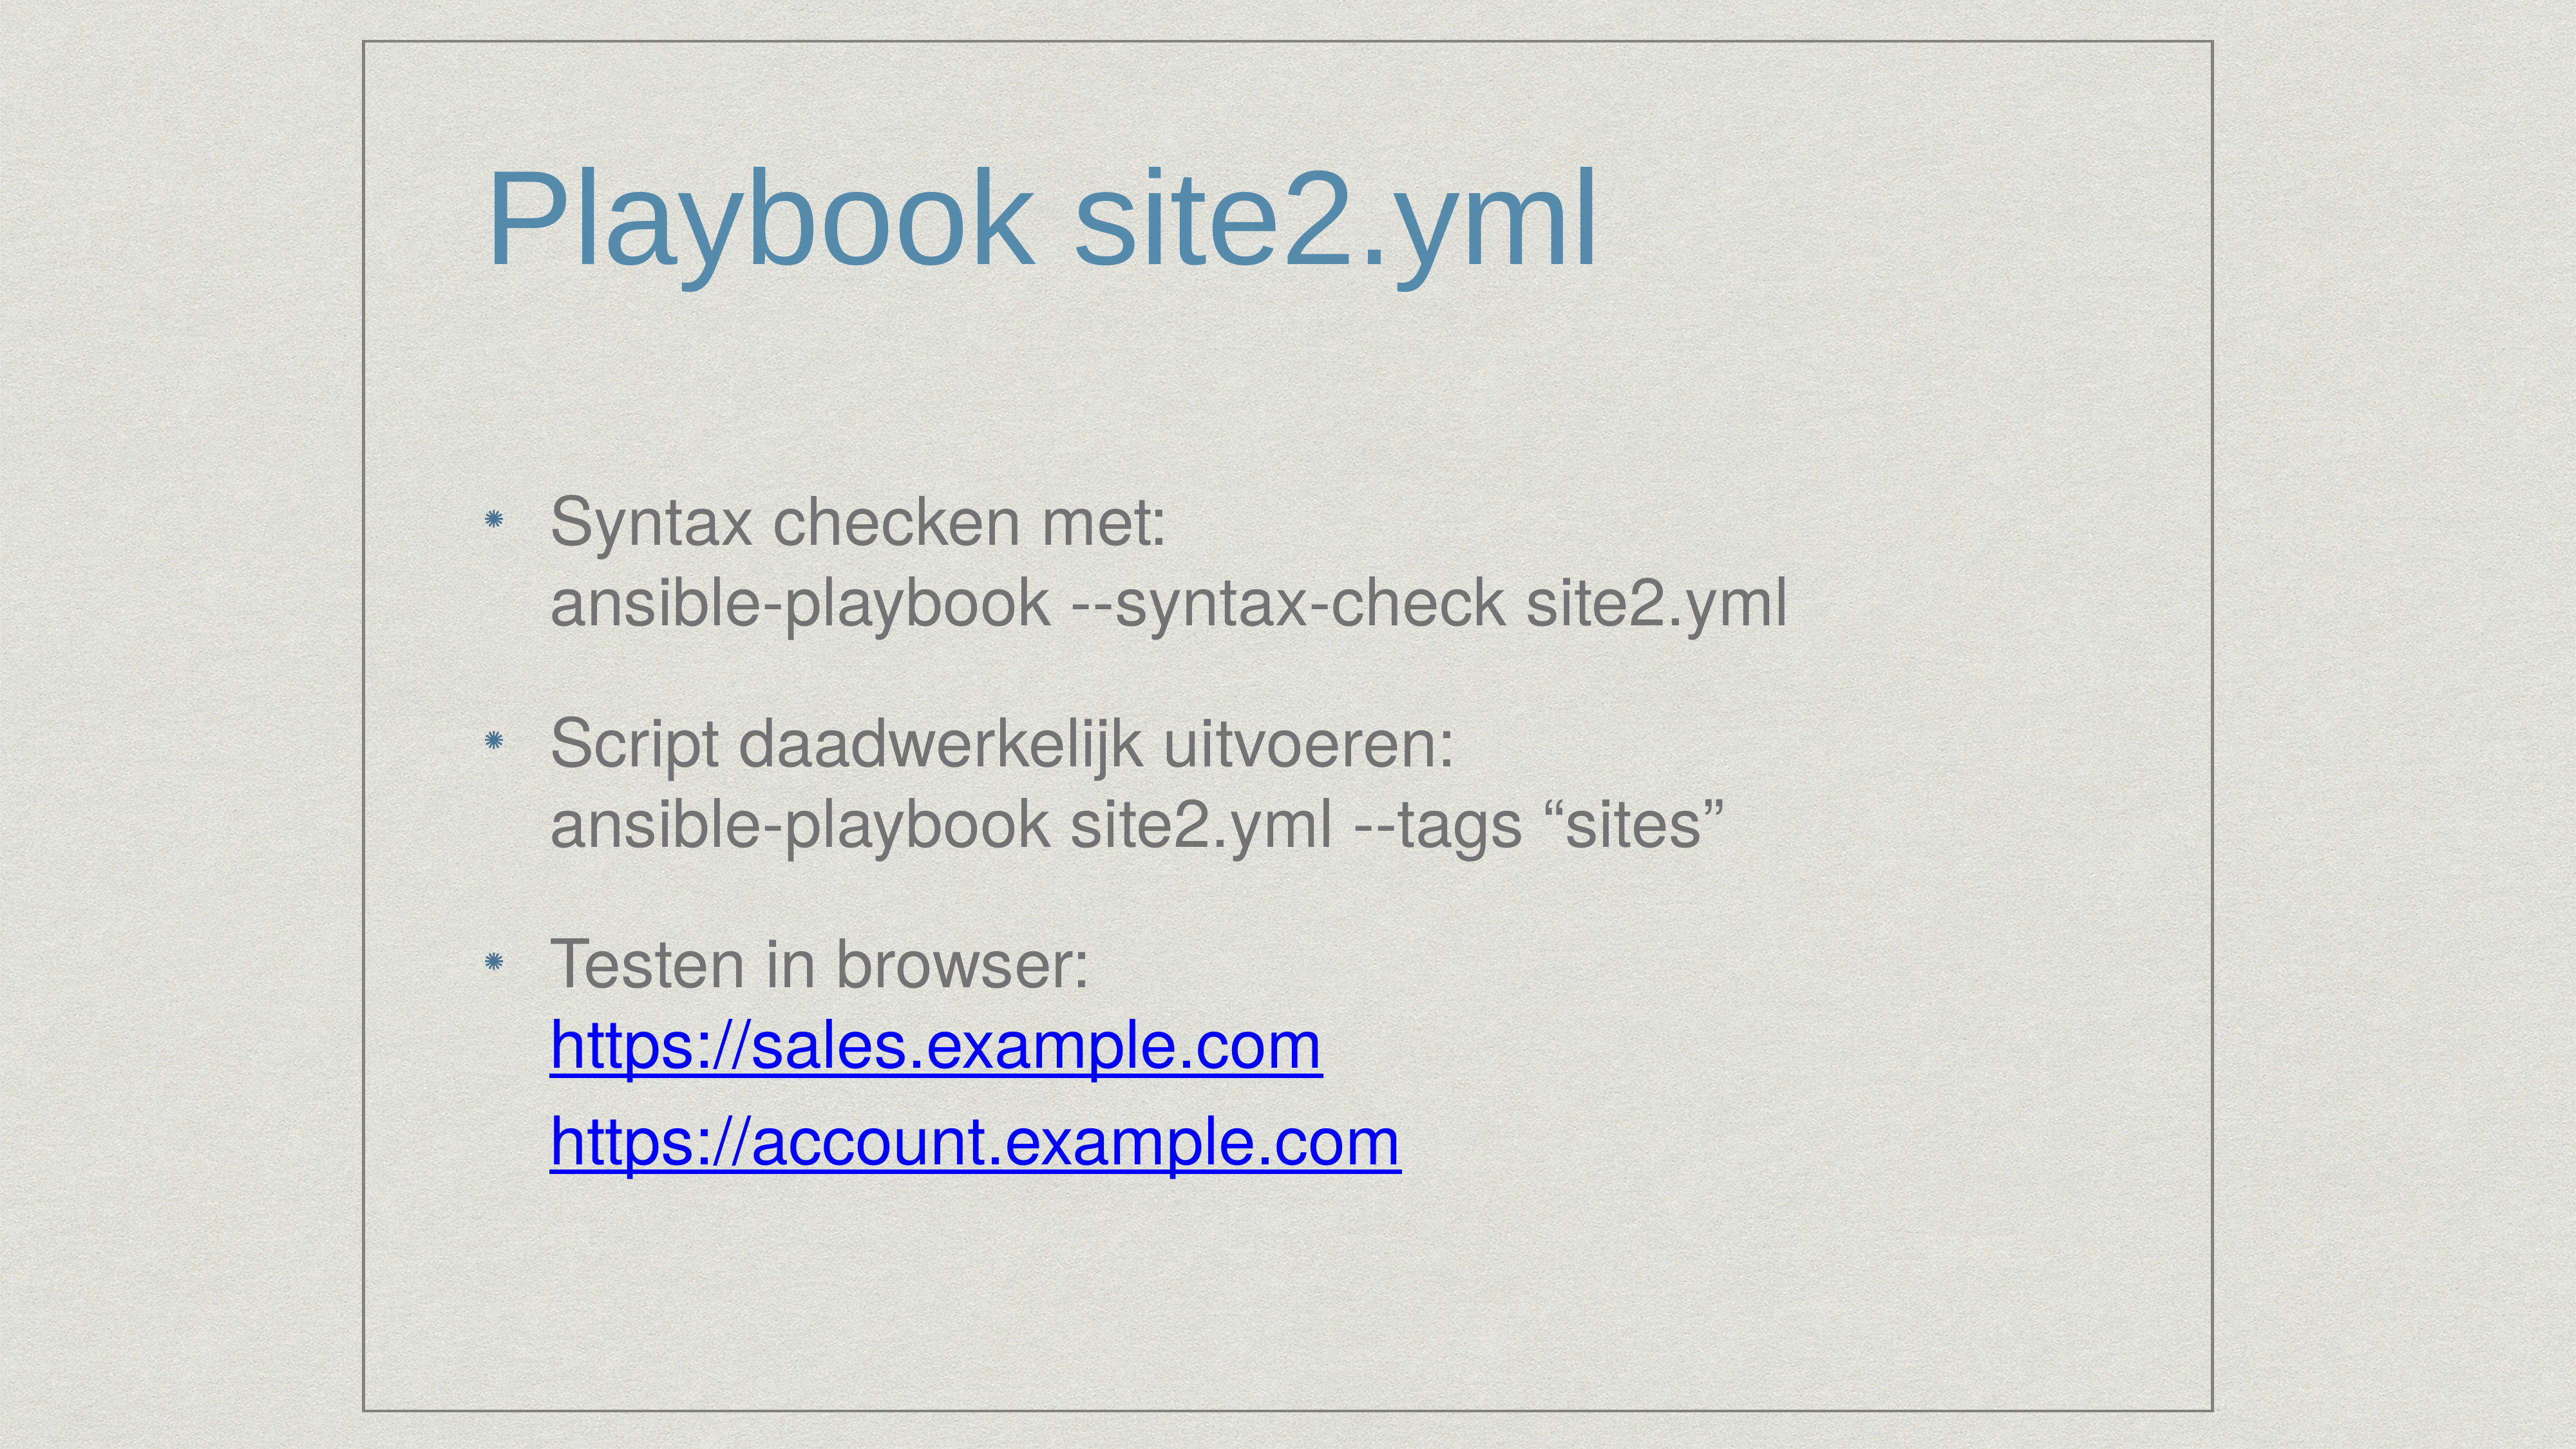

# Playbook site2.yml
Syntax checken met:
ansible-playbook --syntax-check site2.yml
Script daadwerkelijk uitvoeren:
ansible-playbook site2.yml --tags “sites”
Testen in browser:
https://sales.example.com
https://account.example.com